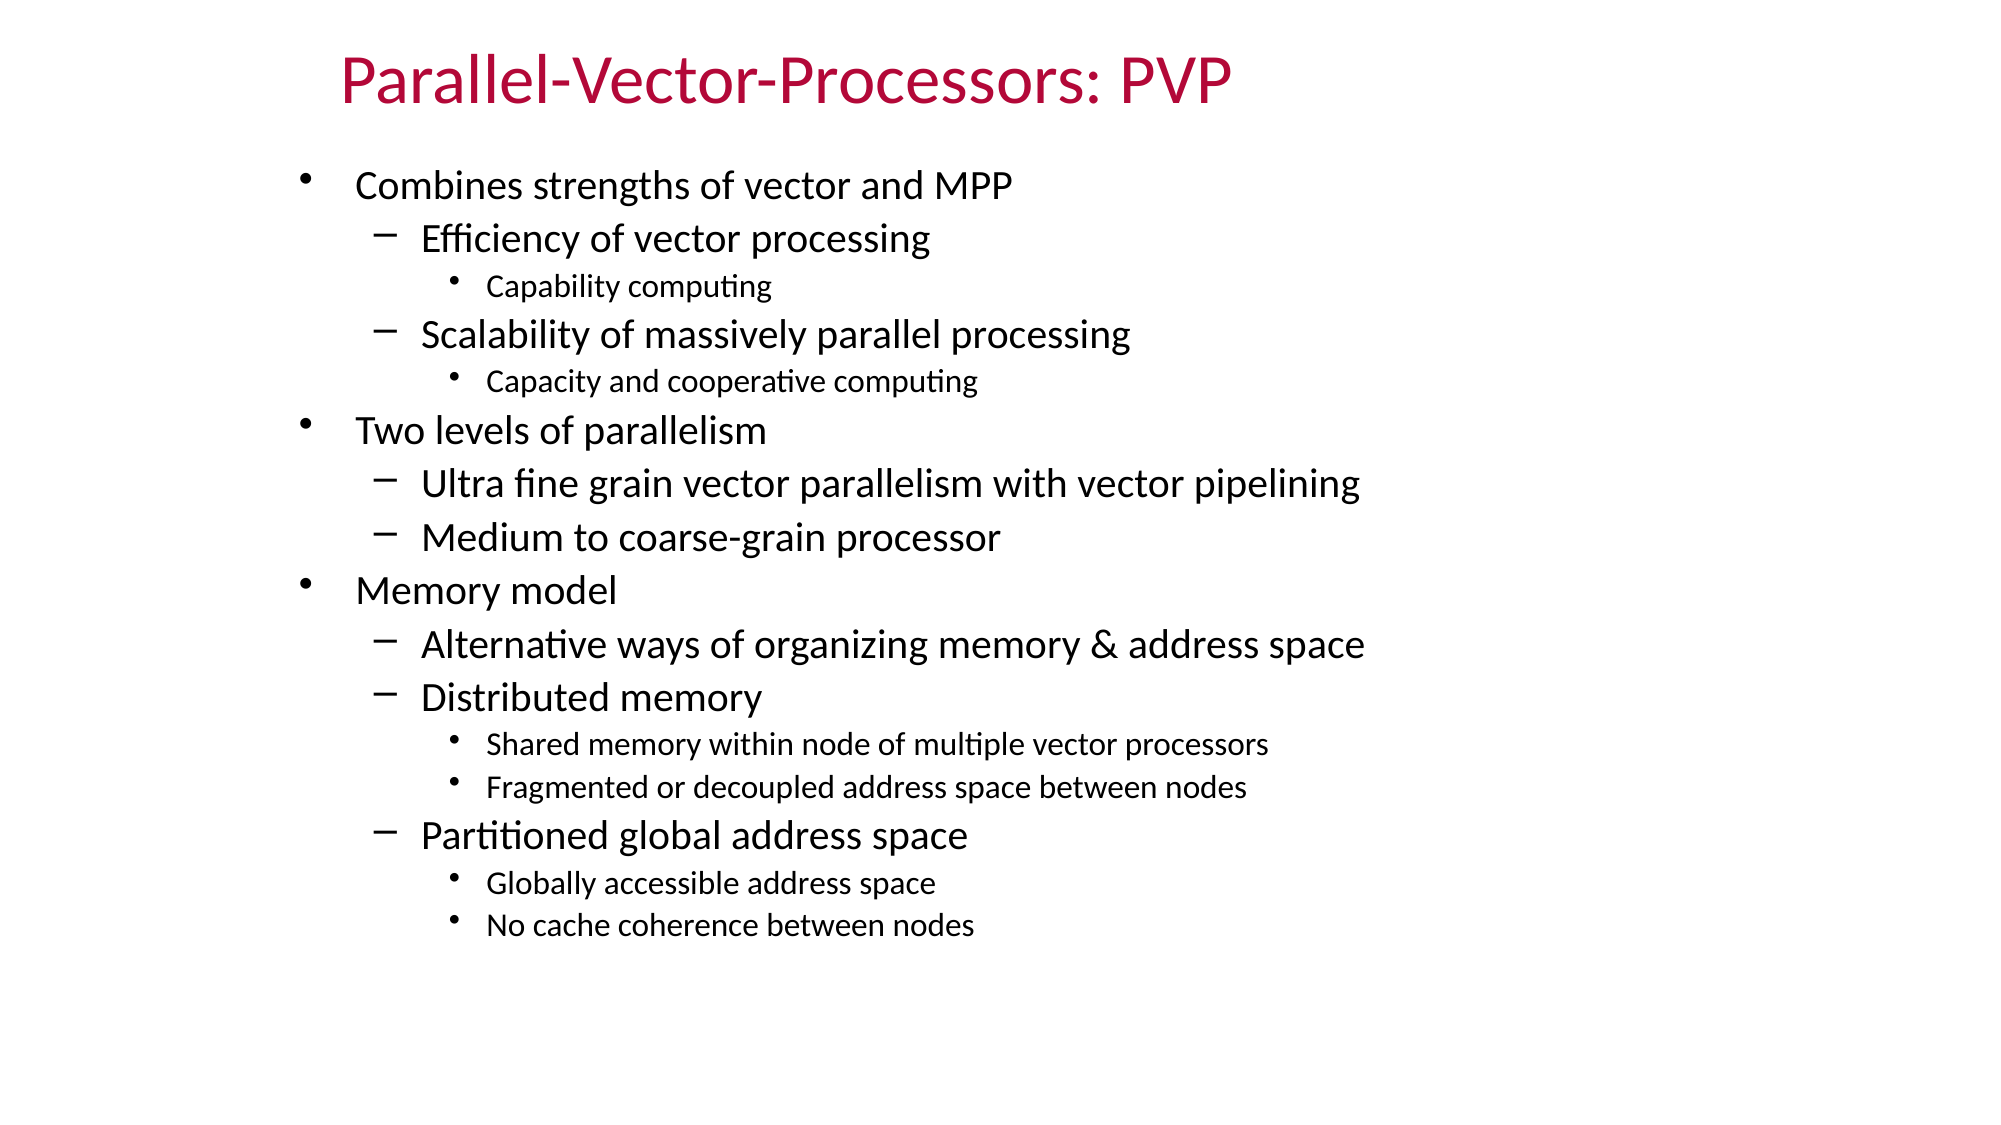

Parallel-Vector-Processors: PVP
Combines strengths of vector and MPP
Efficiency of vector processing
Capability computing
Scalability of massively parallel processing
Capacity and cooperative computing
Two levels of parallelism
Ultra fine grain vector parallelism with vector pipelining
Medium to coarse-grain processor
Memory model
Alternative ways of organizing memory & address space
Distributed memory
Shared memory within node of multiple vector processors
Fragmented or decoupled address space between nodes
Partitioned global address space
Globally accessible address space
No cache coherence between nodes